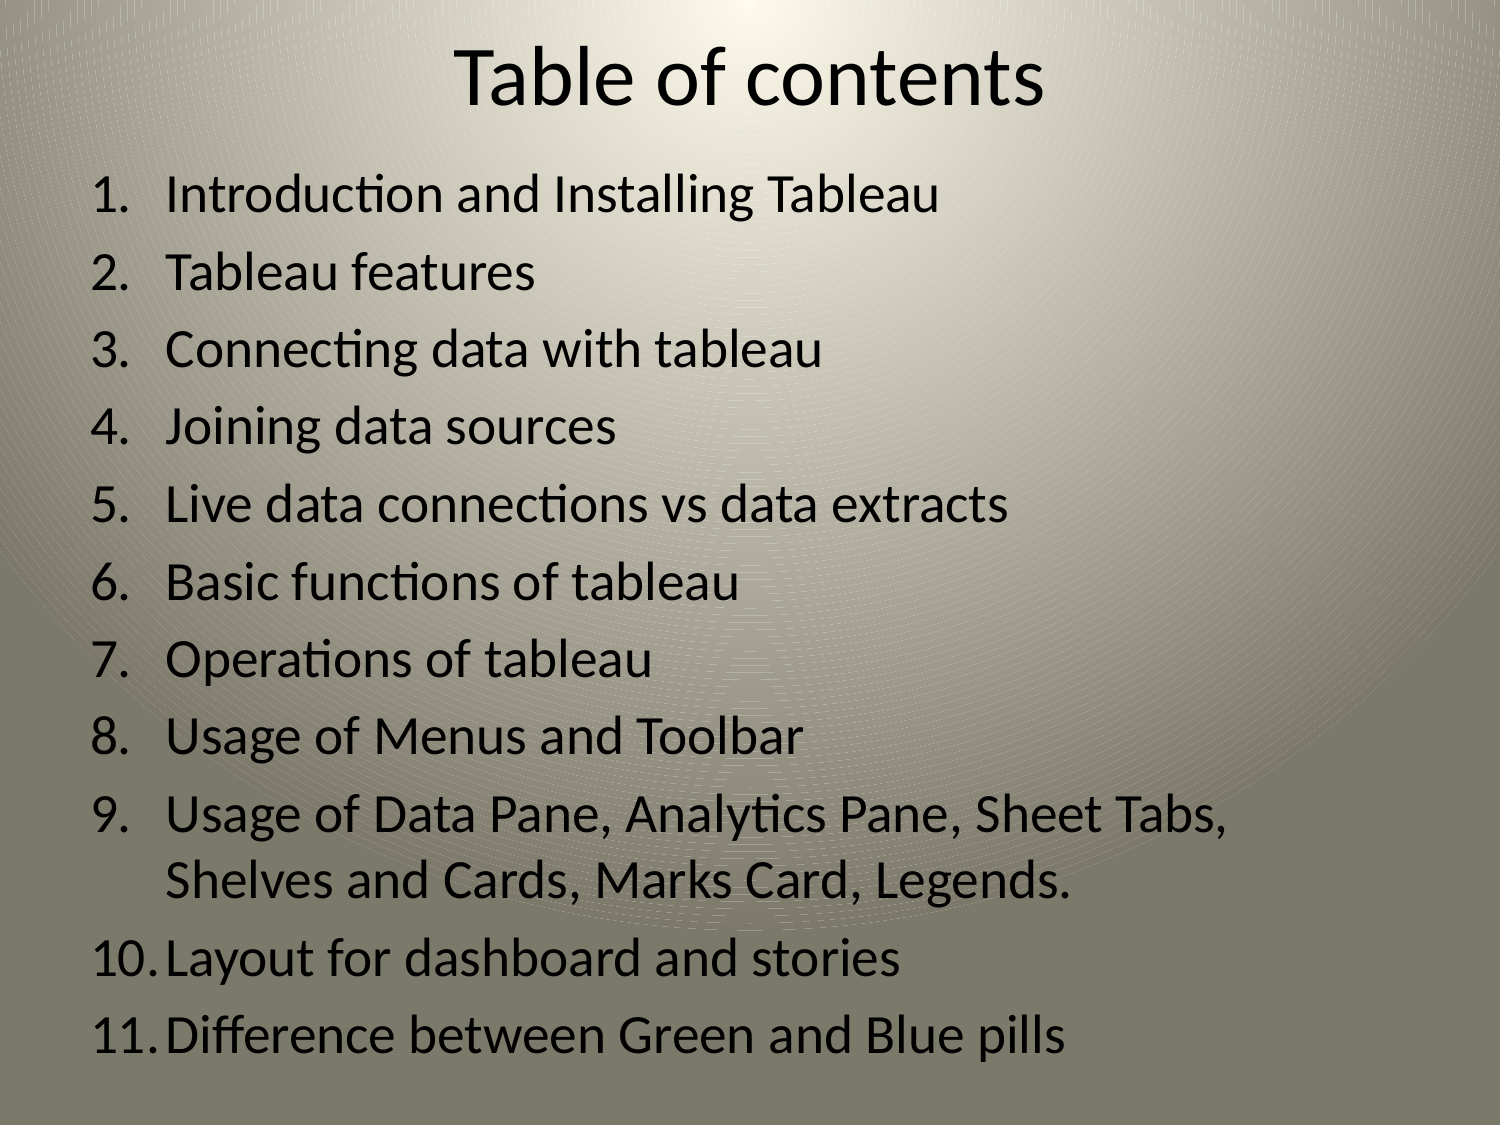

# Table of contents
Introduction and Installing Tableau
Tableau features
Connecting data with tableau
Joining data sources
Live data connections vs data extracts
Basic functions of tableau
Operations of tableau
Usage of Menus and Toolbar
Usage of Data Pane, Analytics Pane, Sheet Tabs, Shelves and Cards, Marks Card, Legends.
Layout for dashboard and stories
Difference between Green and Blue pills